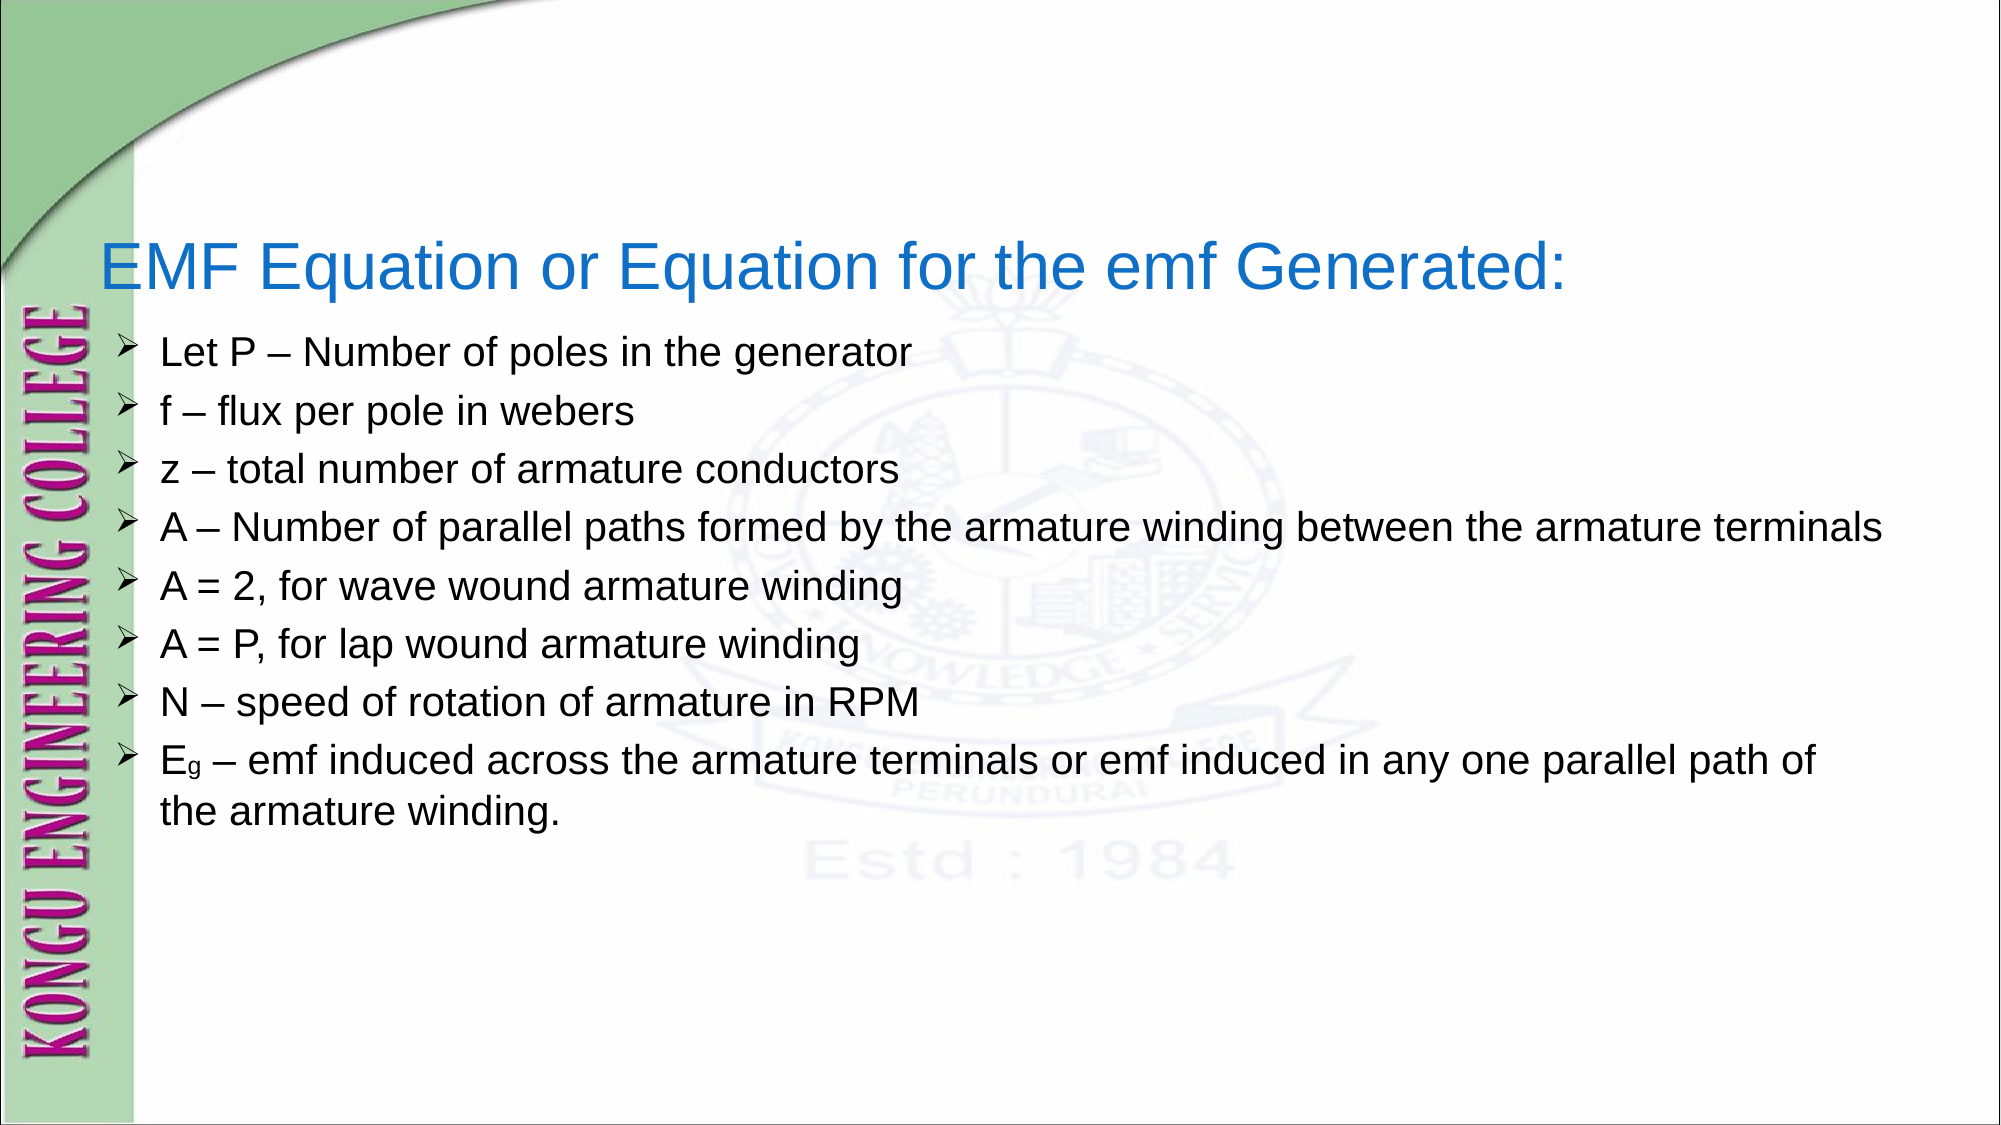

# EMF Equation or Equation for the emf Generated:
Let P – Number of poles in the generator
f – flux per pole in webers
z – total number of armature conductors
A – Number of parallel paths formed by the armature winding between the armature terminals
A = 2, for wave wound armature winding
A = P, for lap wound armature winding
N – speed of rotation of armature in RPM
Eg – emf induced across the armature terminals or emf induced in any one parallel path of the armature winding.